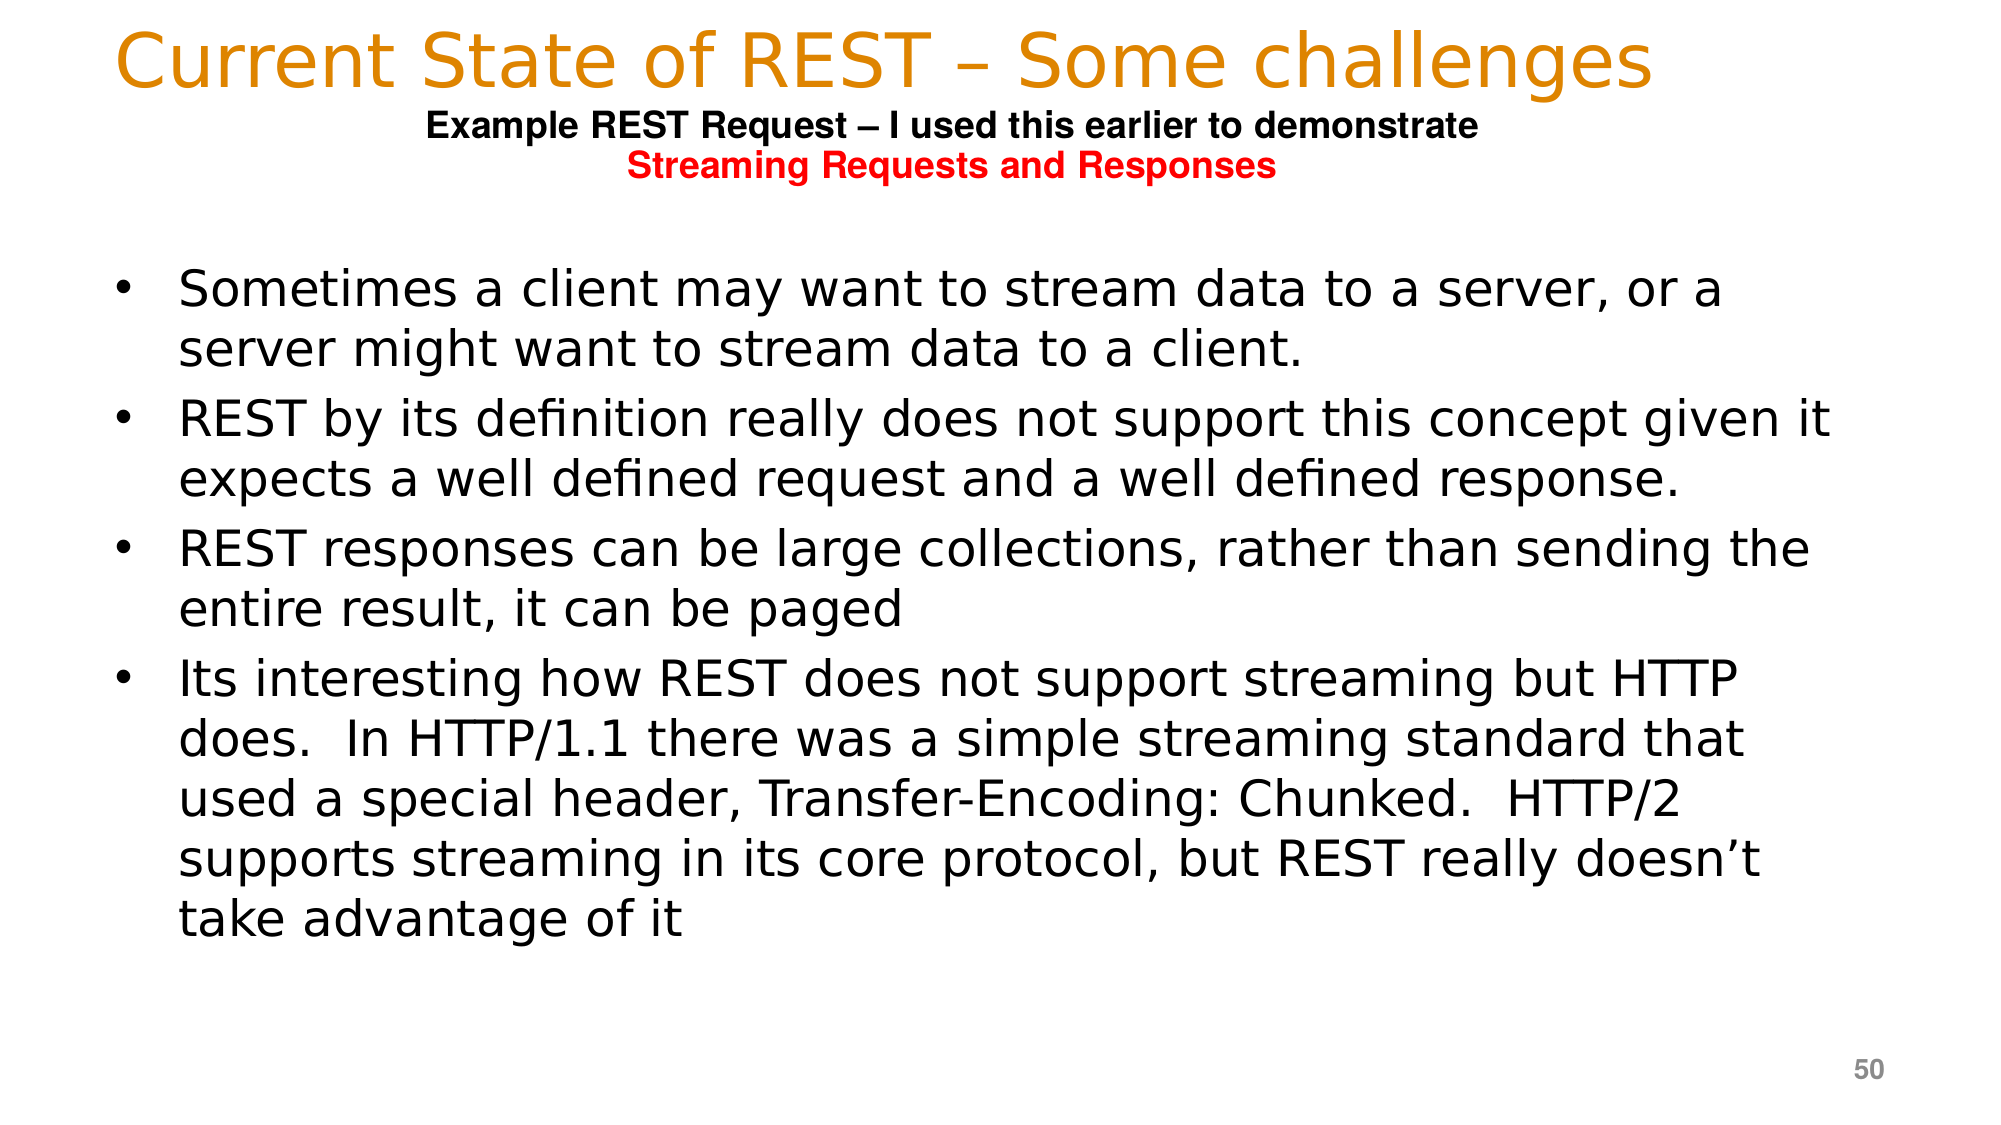

# Current State of REST – Some challenges
Example REST Request – I used this earlier to demonstrate
Streaming Requests and Responses
Sometimes a client may want to stream data to a server, or a server might want to stream data to a client.
REST by its definition really does not support this concept given it expects a well defined request and a well defined response.
REST responses can be large collections, rather than sending the entire result, it can be paged
Its interesting how REST does not support streaming but HTTP does.  In HTTP/1.1 there was a simple streaming standard that used a special header, Transfer-Encoding: Chunked.  HTTP/2 supports streaming in its core protocol, but REST really doesn’t take advantage of it
50